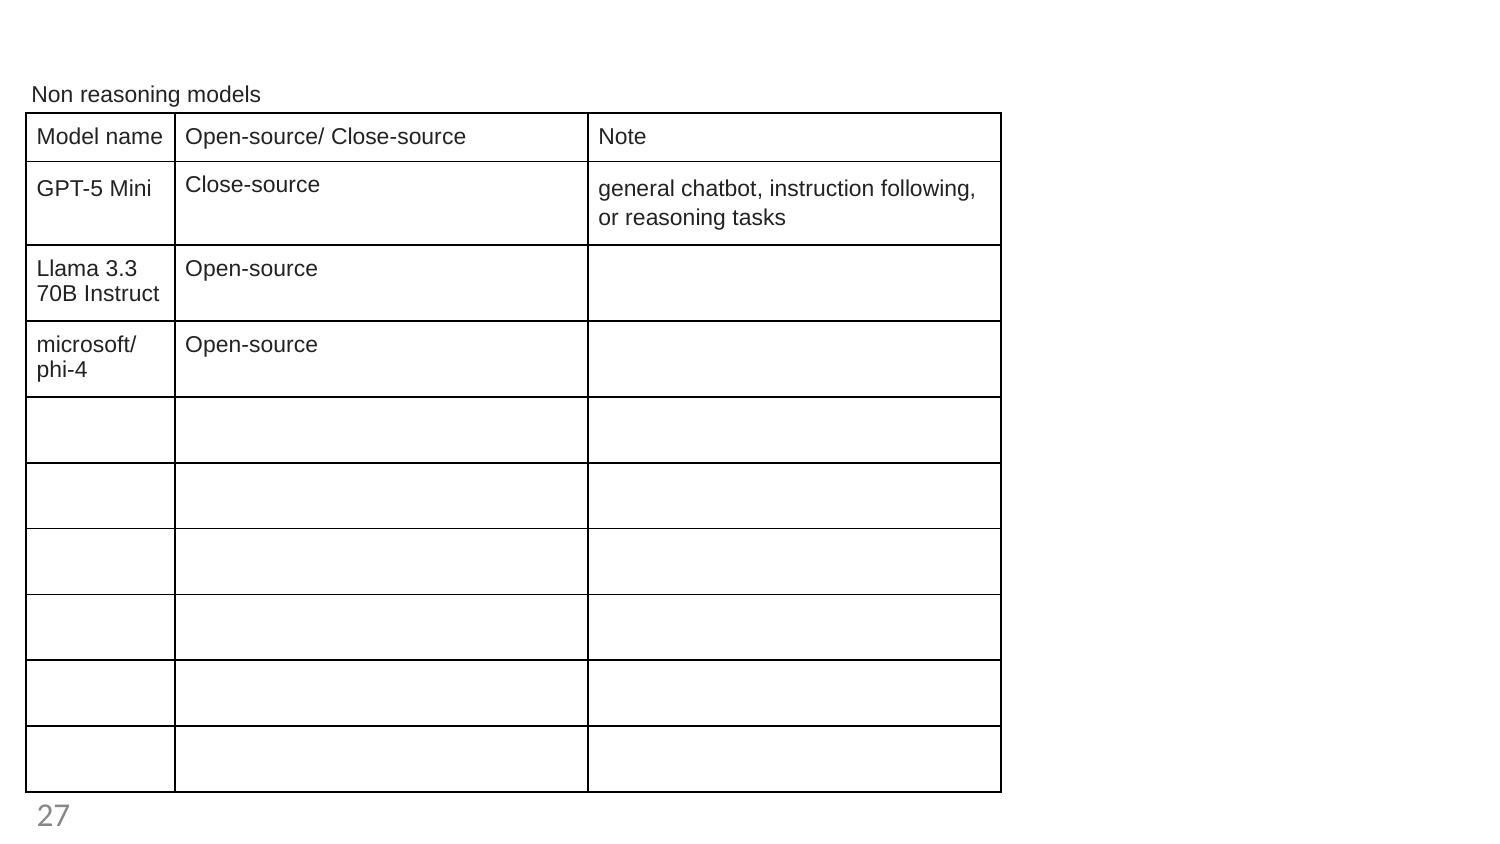

Non reasoning models
| Model name | Open-source/ Close-source | Note |
| --- | --- | --- |
| GPT-5 Mini | Close-source | general chatbot, instruction following, or reasoning tasks |
| Llama 3.3 70B Instruct | Open-source |  |
| microsoft/phi-4 | Open-source |  |
|  |  |  |
|  |  |  |
|  |  |  |
|  |  |  |
|  |  |  |
|  |  |  |
27